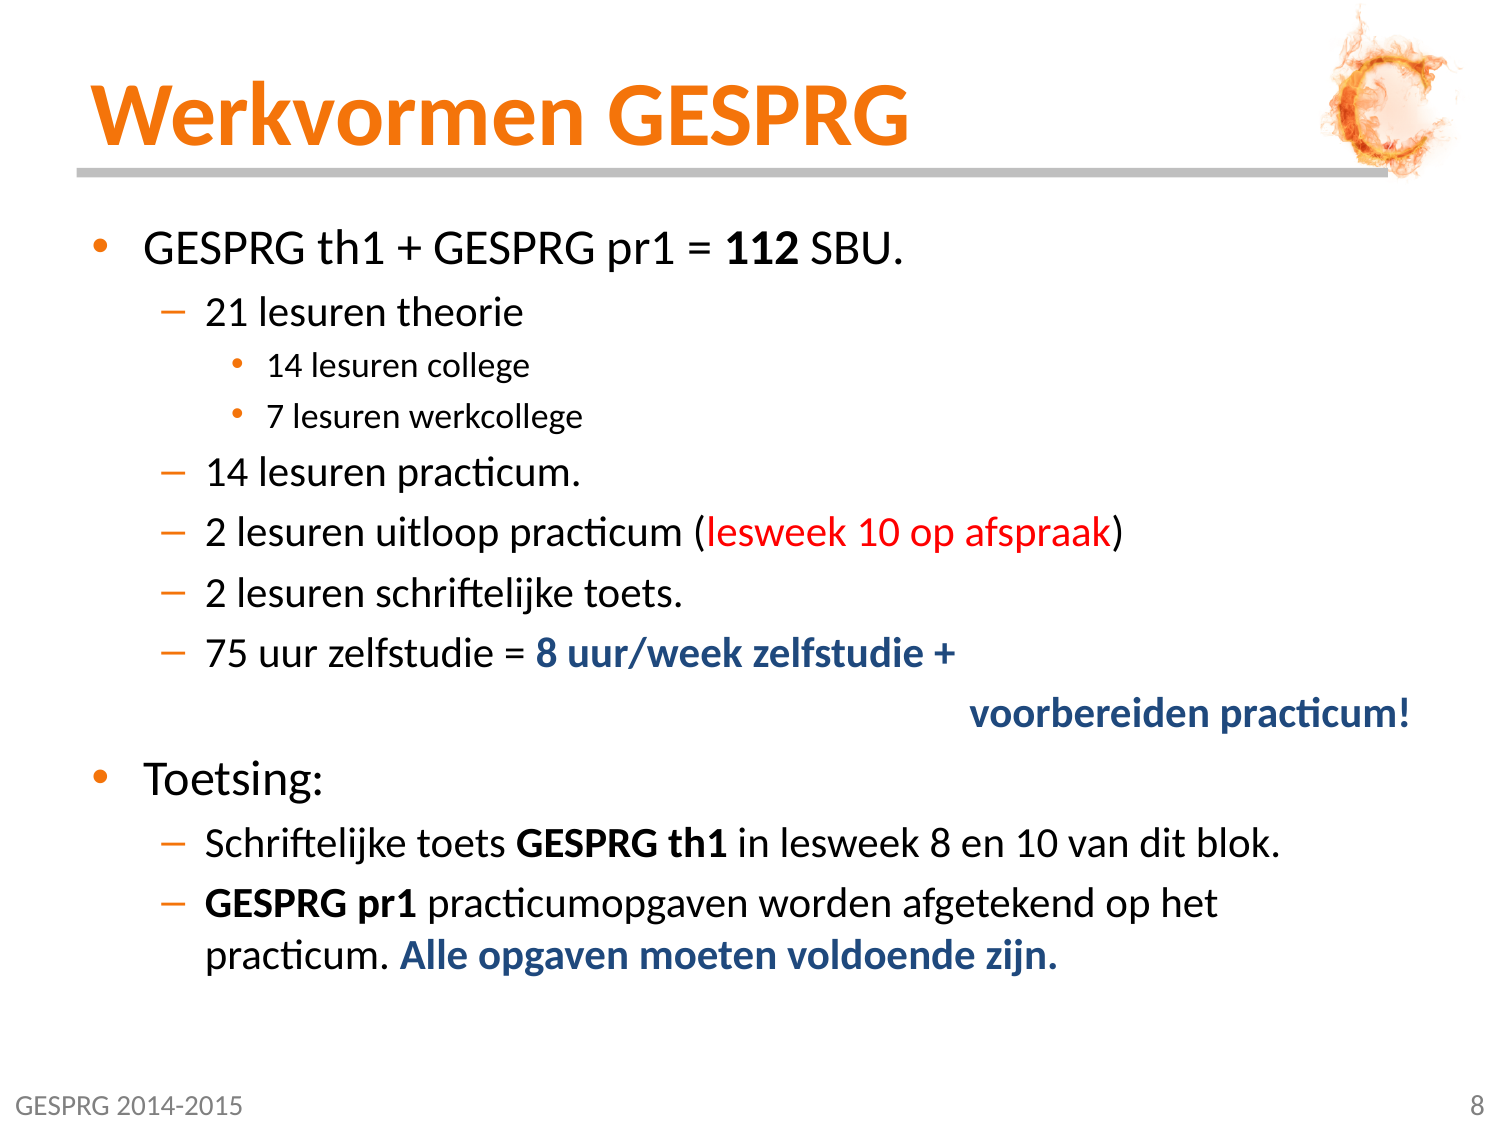

# Werkvormen GESPRG
GESPRG th1 + GESPRG pr1 = 112 SBU.
21 lesuren theorie
14 lesuren college
7 lesuren werkcollege
14 lesuren practicum.
2 lesuren uitloop practicum (lesweek 10 op afspraak)
2 lesuren schriftelijke toets.
75 uur zelfstudie = 8 uur/week zelfstudie +
voorbereiden practicum!
Toetsing:
Schriftelijke toets GESPRG th1 in lesweek 8 en 10 van dit blok.
GESPRG pr1 practicumopgaven worden afgetekend op het practicum. Alle opgaven moeten voldoende zijn.

GESPRG 2014-2015
8